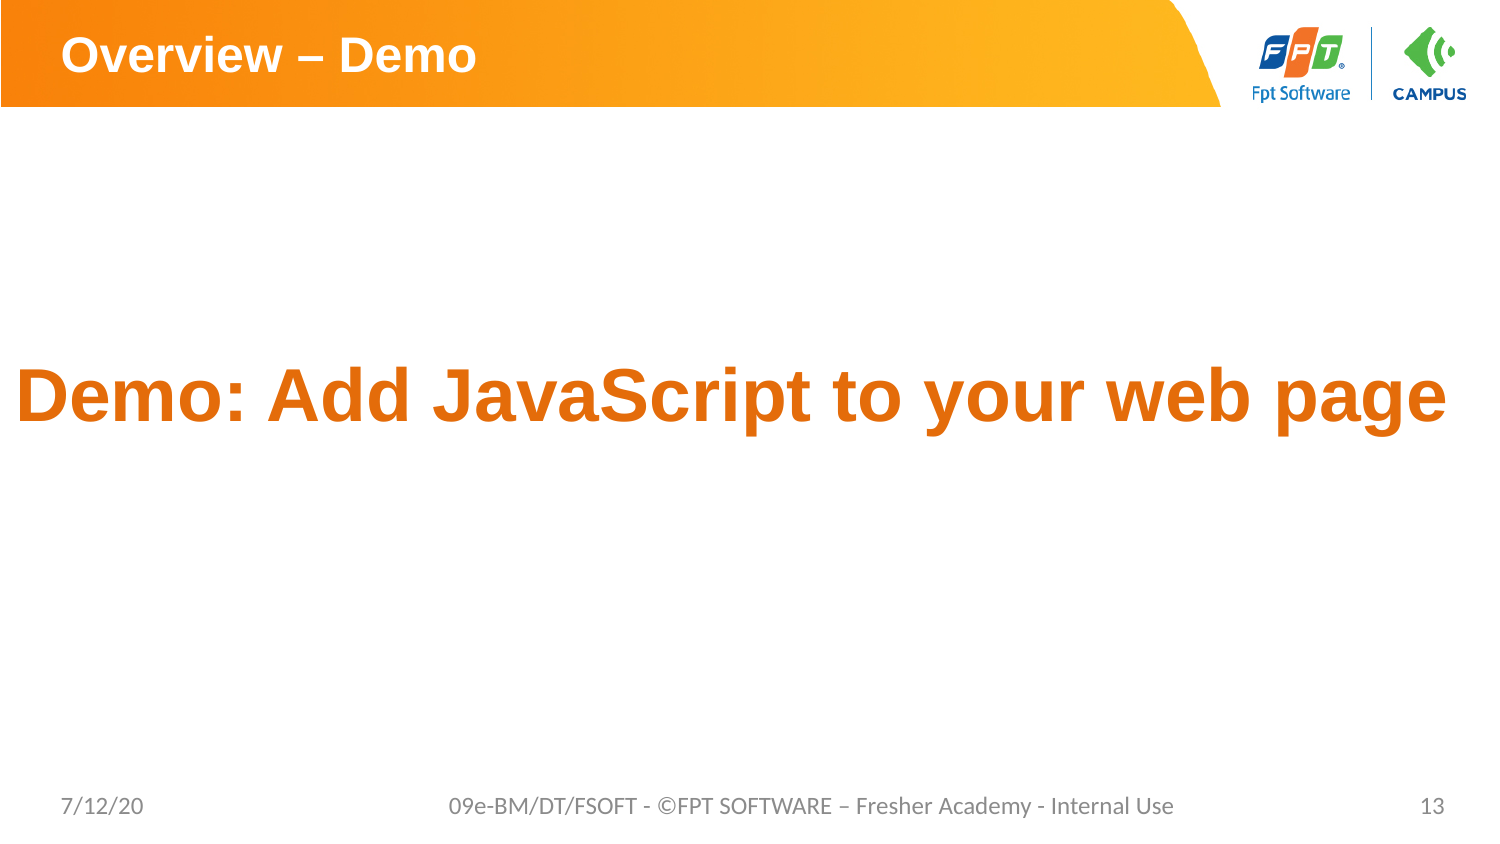

# Overview – Demo
Demo: Add JavaScript to your web page
7/12/20
09e-BM/DT/FSOFT - ©FPT SOFTWARE – Fresher Academy - Internal Use
13